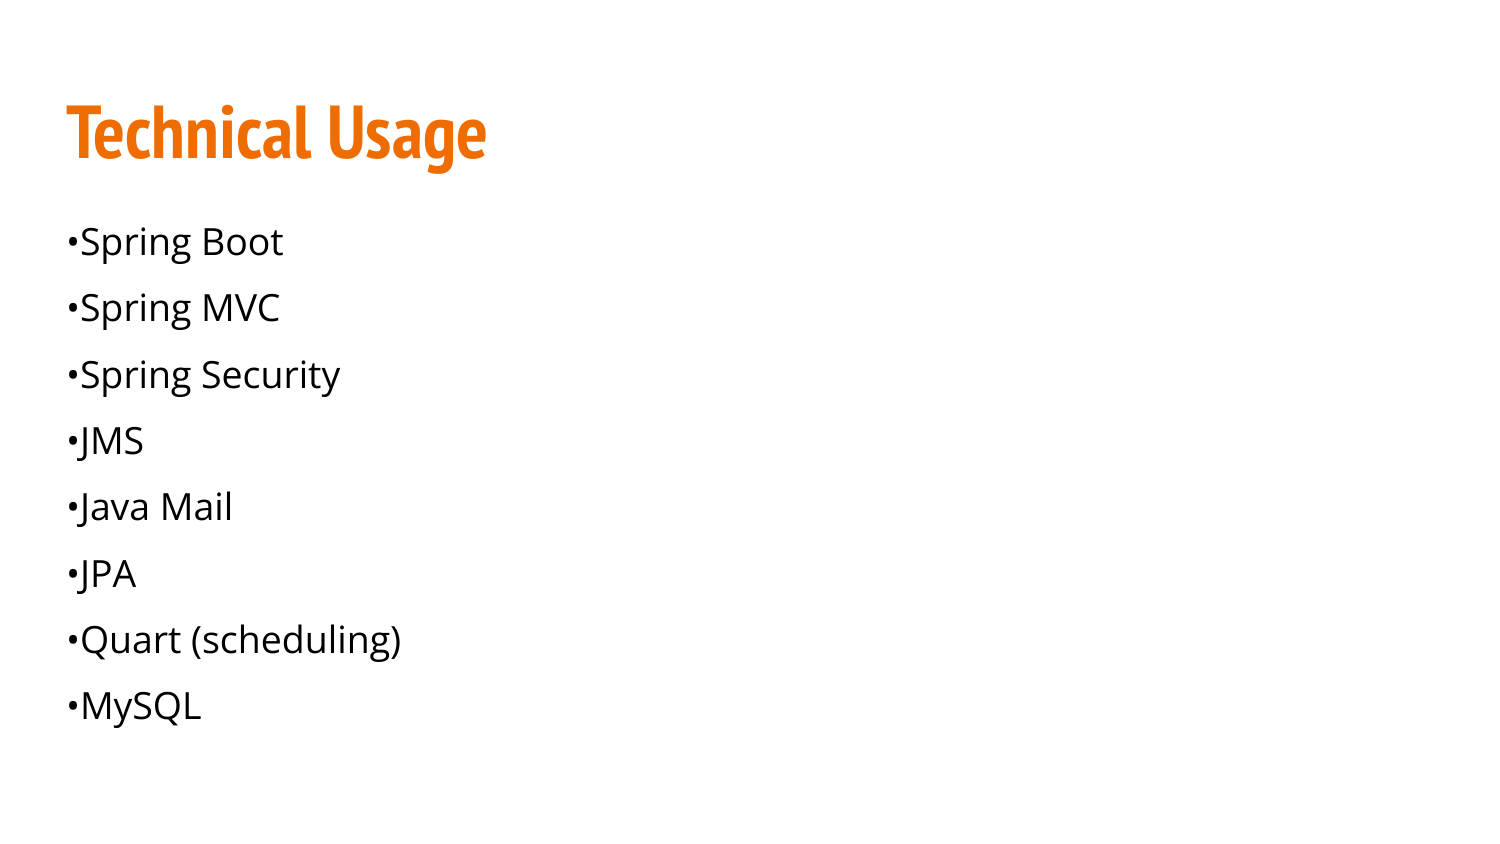

# Technical Usage
•Spring Boot
•Spring MVC
•Spring Security
•JMS
•Java Mail
•JPA
•Quart (scheduling)
•MySQL